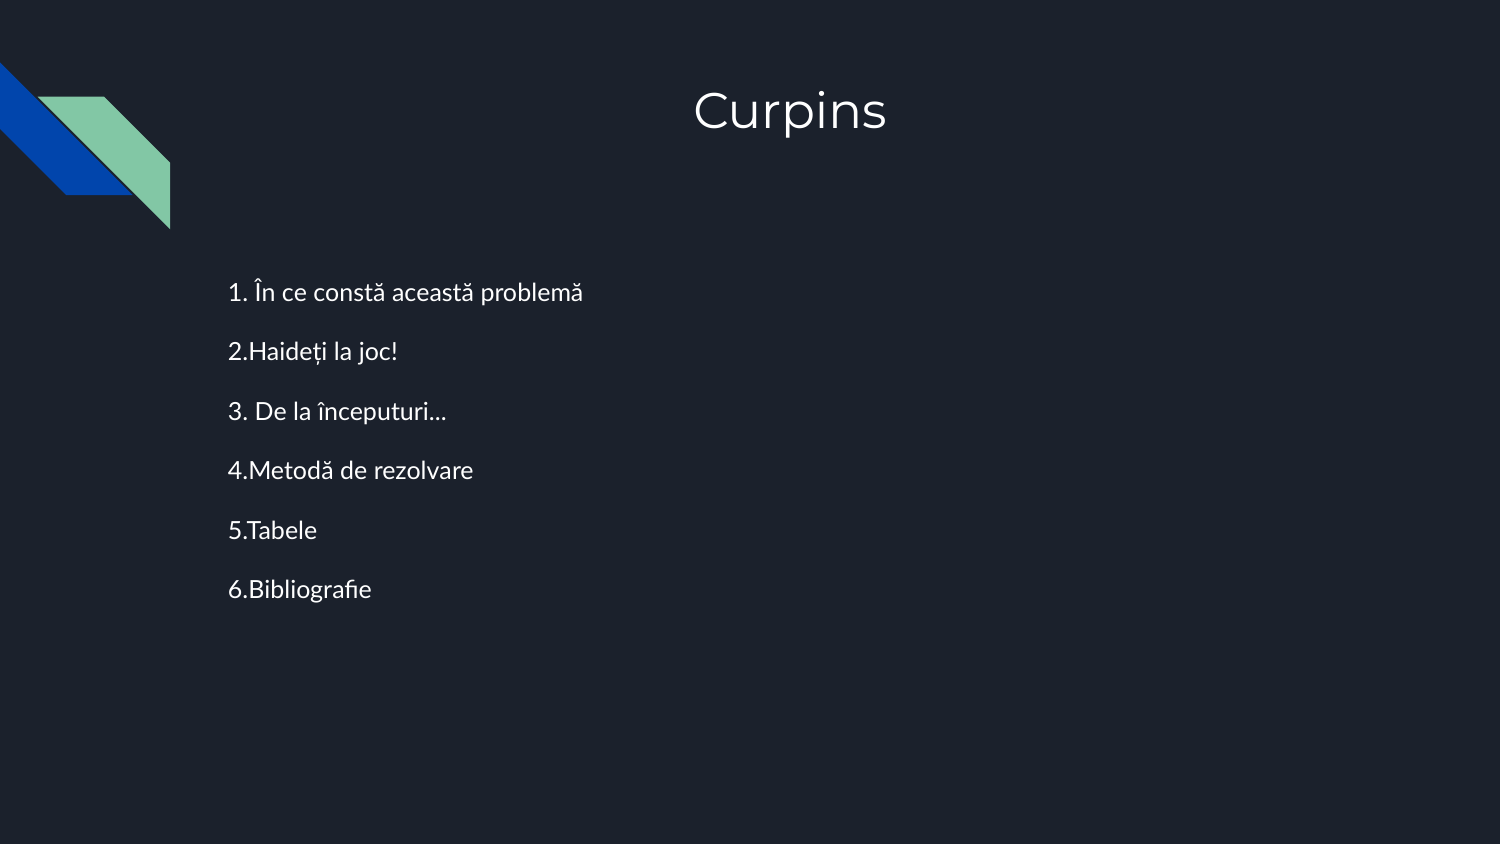

# Curpins
1. În ce constă această problemă
2.Haideți la joc!
3. De la începuturi...
4.Metodă de rezolvare
5.Tabele
6.Bibliografie